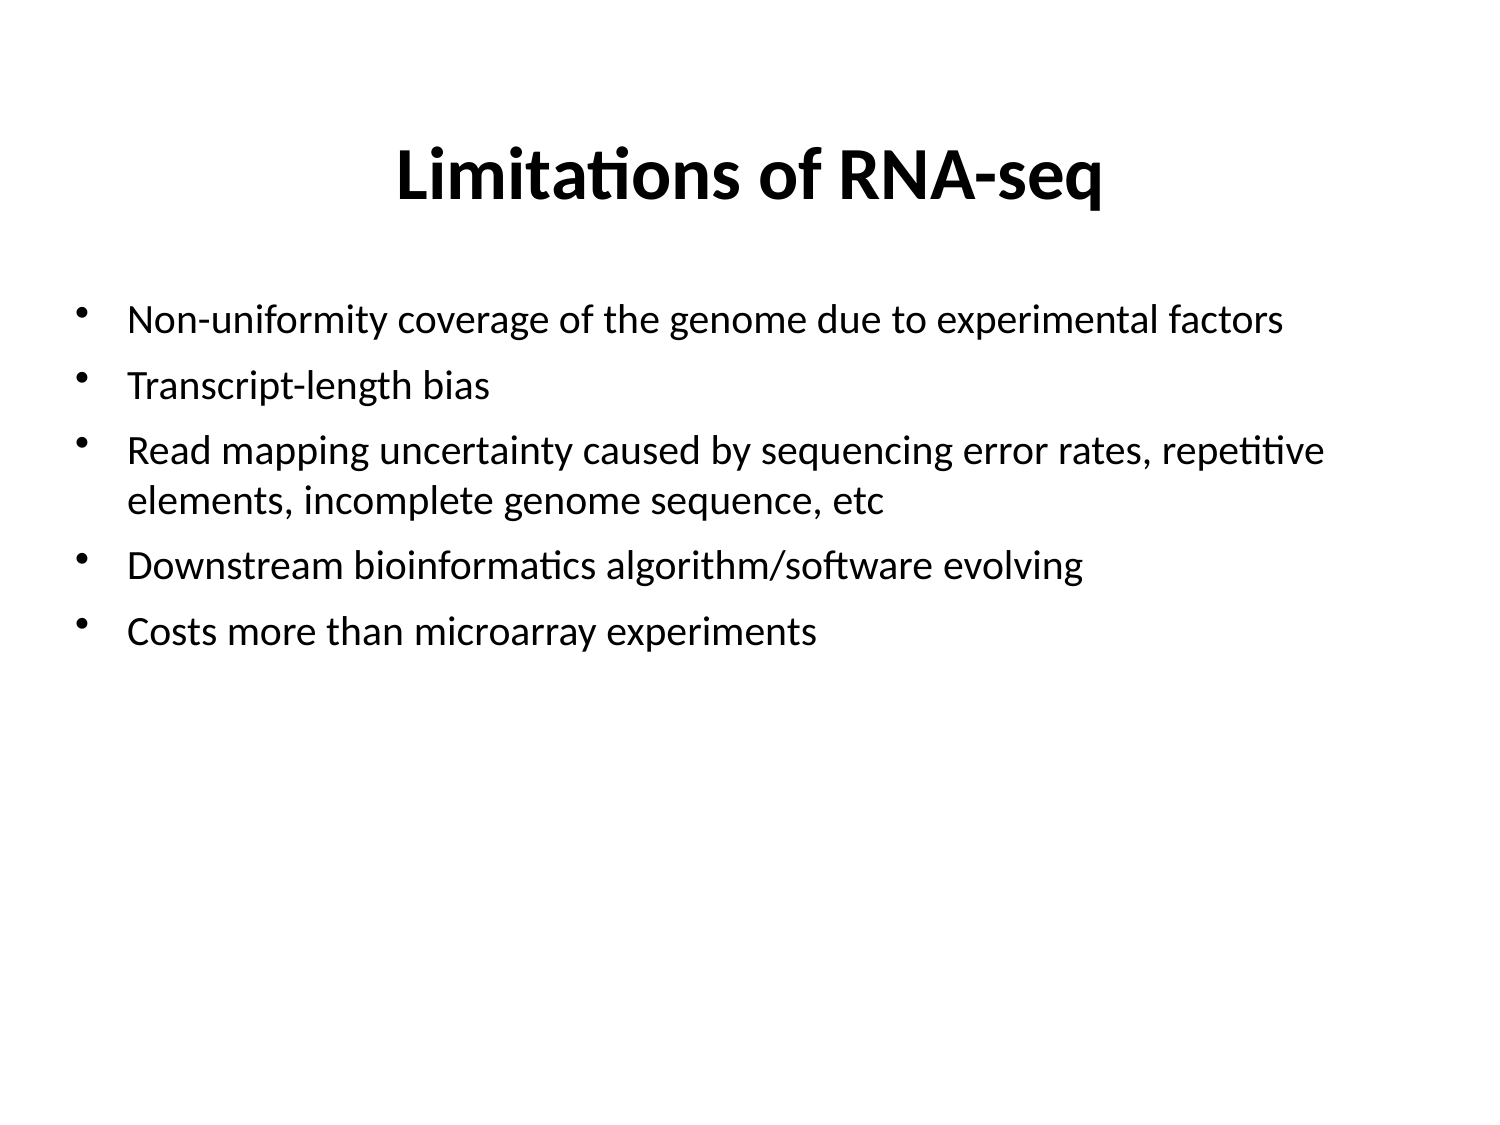

# Limitations of RNA-seq
Non-uniformity coverage of the genome due to experimental factors
Transcript-length bias
Read mapping uncertainty caused by sequencing error rates, repetitive elements, incomplete genome sequence, etc
Downstream bioinformatics algorithm/software evolving
Costs more than microarray experiments